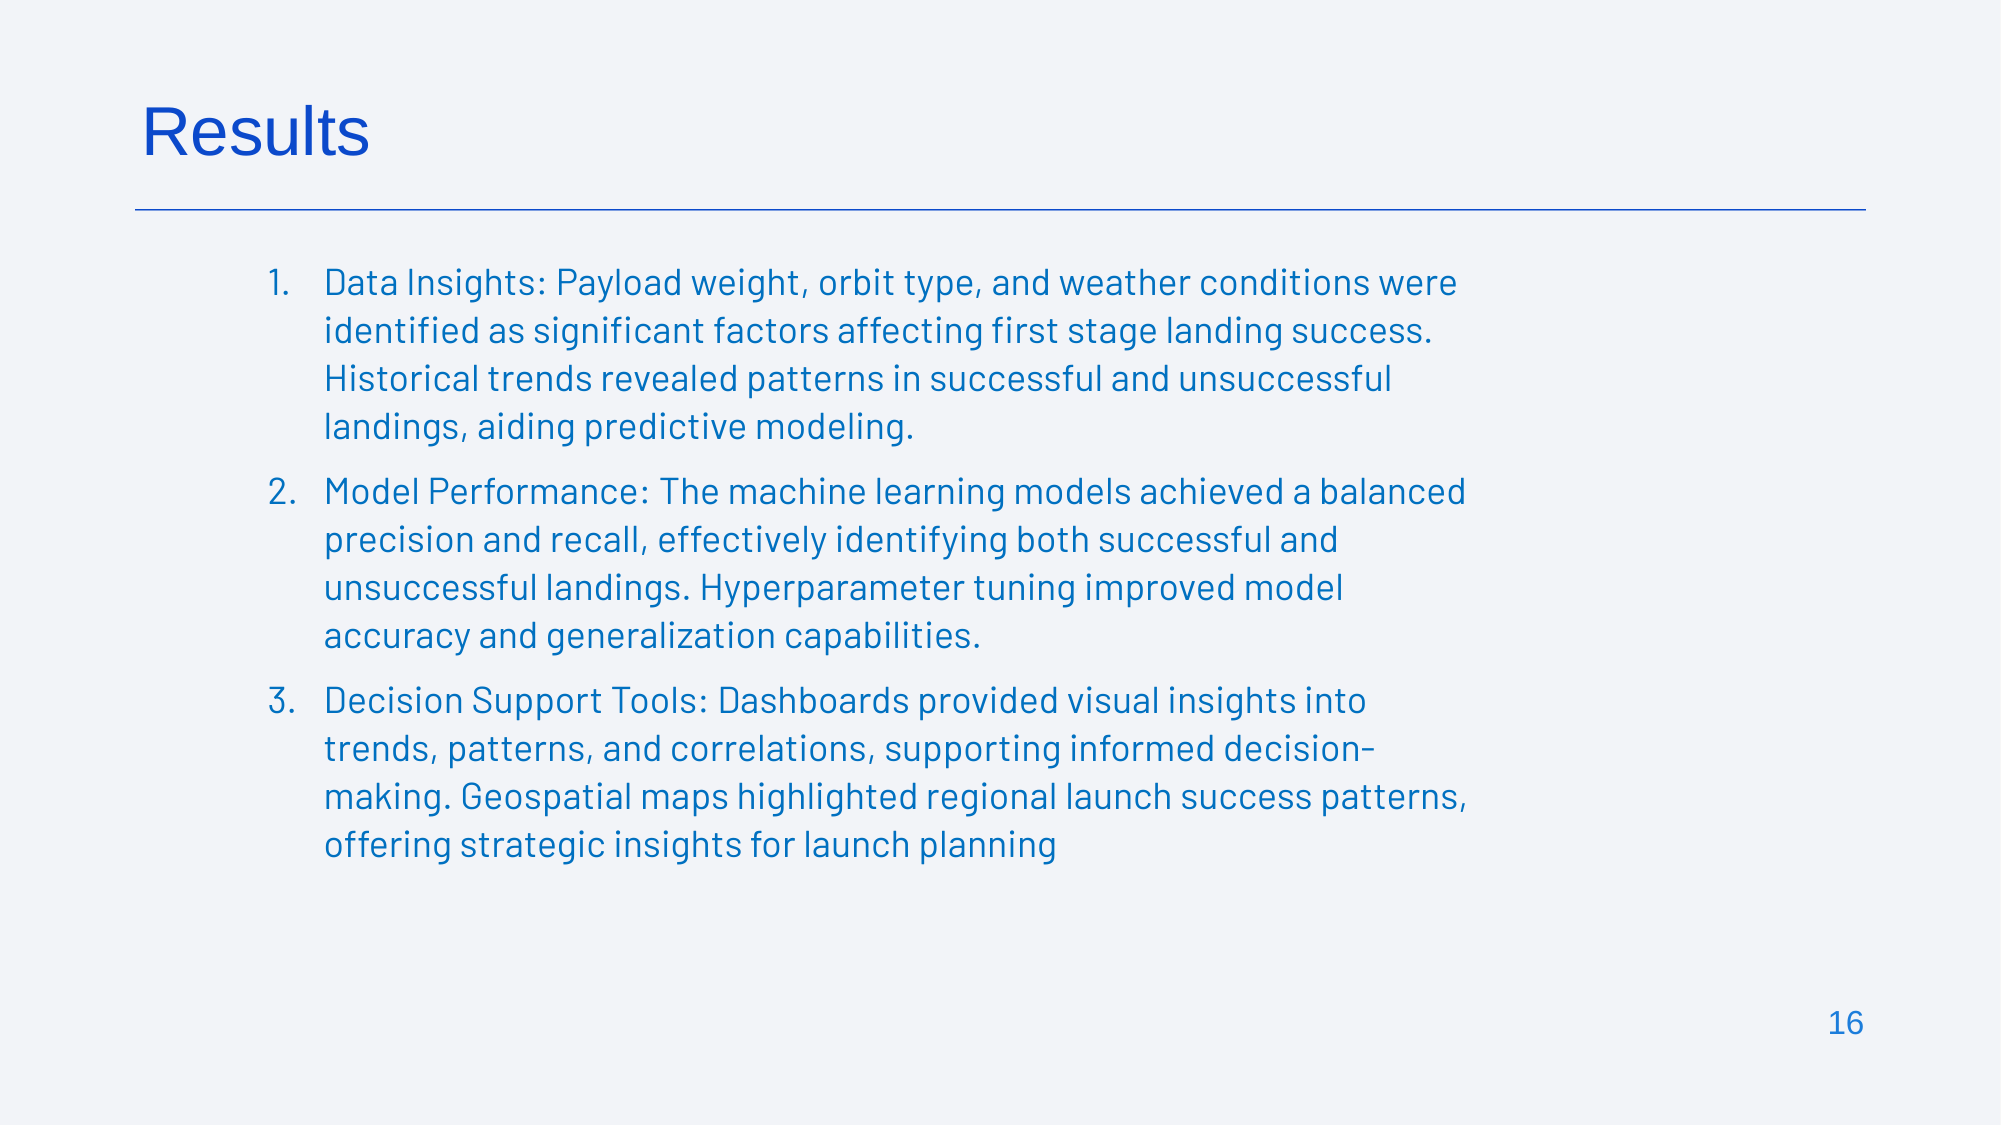

Results
Data Insights: Payload weight, orbit type, and weather conditions were identified as significant factors affecting first stage landing success. Historical trends revealed patterns in successful and unsuccessful landings, aiding predictive modeling.
Model Performance: The machine learning models achieved a balanced precision and recall, effectively identifying both successful and unsuccessful landings. Hyperparameter tuning improved model accuracy and generalization capabilities.
Decision Support Tools: Dashboards provided visual insights into trends, patterns, and correlations, supporting informed decision-making. Geospatial maps highlighted regional launch success patterns, offering strategic insights for launch planning
16